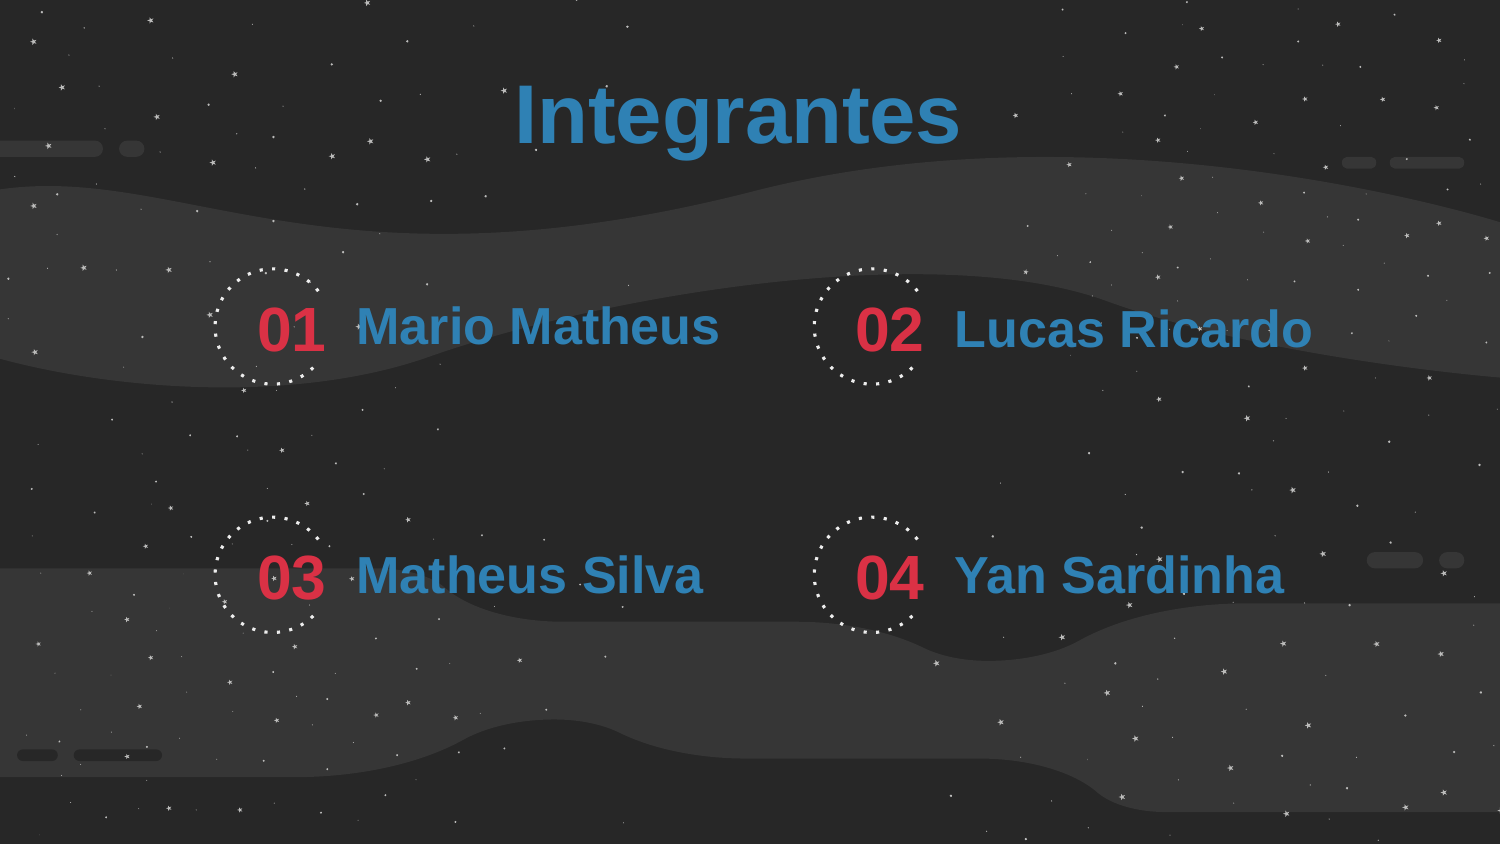

# Integrantes

01
Mario Matheus
02
Lucas Ricardo

03
Matheus Silva
04
Yan Sardinha